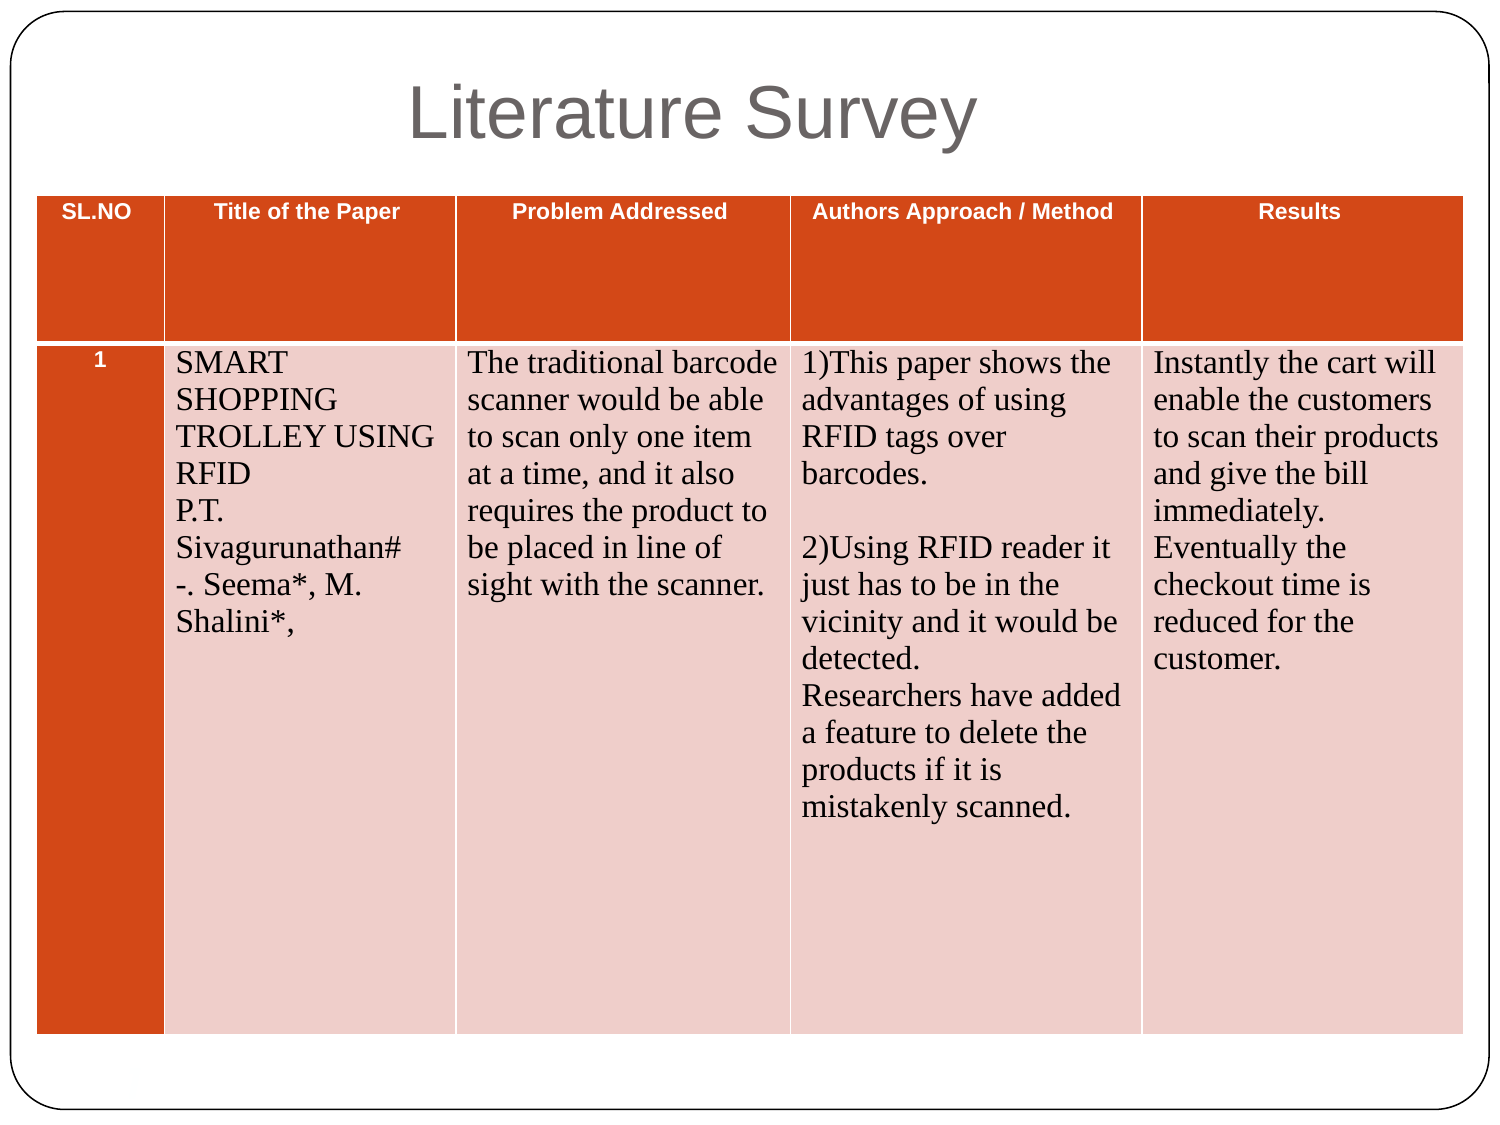

Literature Survey
| SL.NO | Title of the Paper | Problem Addressed | Authors Approach / Method | Results |
| --- | --- | --- | --- | --- |
| 1 | SMART SHOPPING TROLLEY USING RFID P.T. Sivagurunathan# -. Seema\*, M. Shalini\*, | The traditional barcode scanner would be able to scan only one item at a time, and it also requires the product to be placed in line of sight with the scanner. | 1)This paper shows the advantages of using RFID tags over barcodes. 2)Using RFID reader it just has to be in the vicinity and it would be detected. Researchers have added a feature to delete the products if it is mistakenly scanned. | Instantly the cart will enable the customers to scan their products and give the bill immediately. Eventually the checkout time is reduced for the customer. |

1